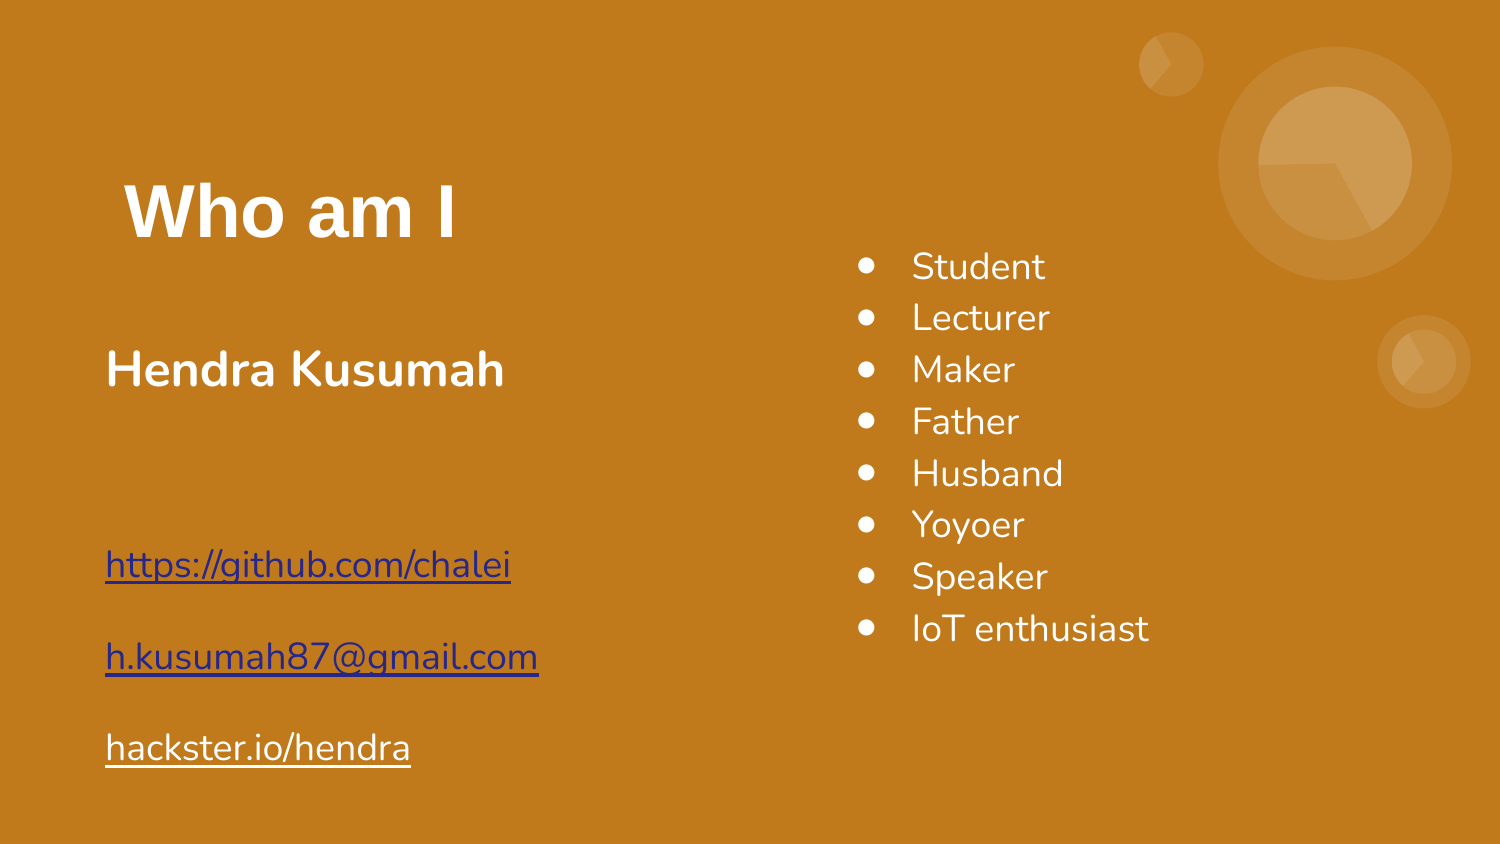

# Who am I
Student
Lecturer
Maker
Father
Husband
Yoyoer
Speaker
IoT enthusiast
Hendra Kusumah

https://github.com/chalei
h.kusumah87@gmail.com
hackster.io/hendra